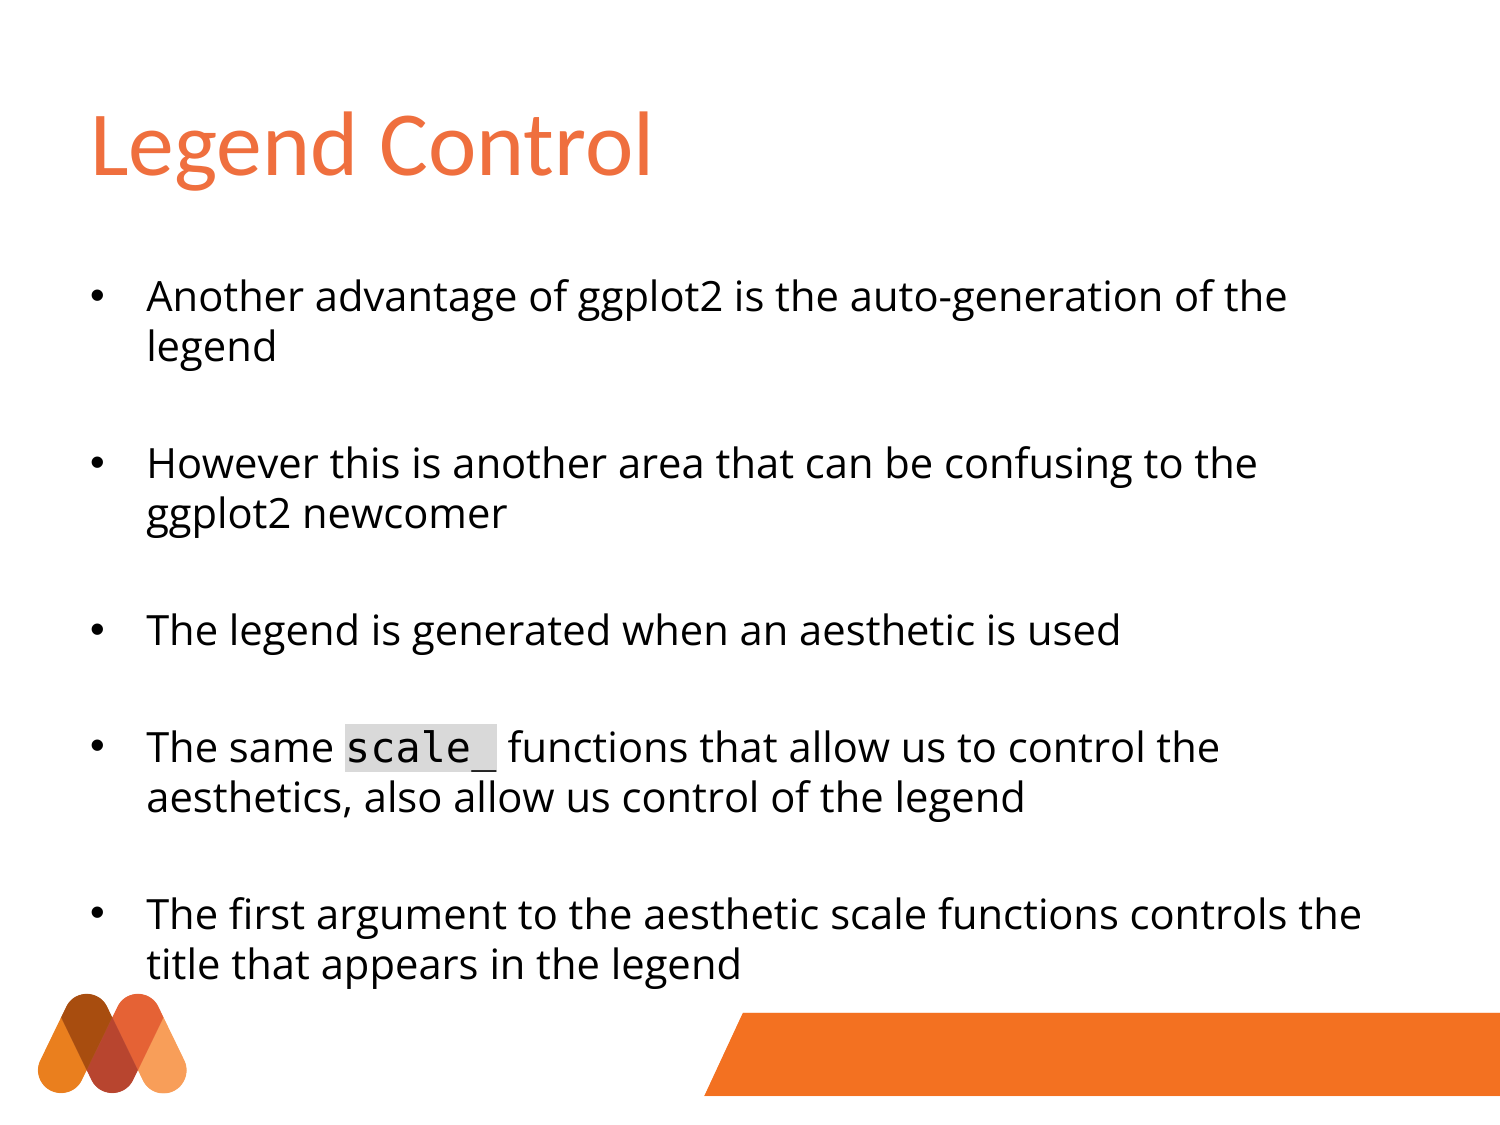

# Legend Control
Another advantage of ggplot2 is the auto-generation of the legend

However this is another area that can be confusing to the ggplot2 newcomer

The legend is generated when an aesthetic is used

The same scale_ functions that allow us to control the aesthetics, also allow us control of the legend

The first argument to the aesthetic scale functions controls the title that appears in the legend